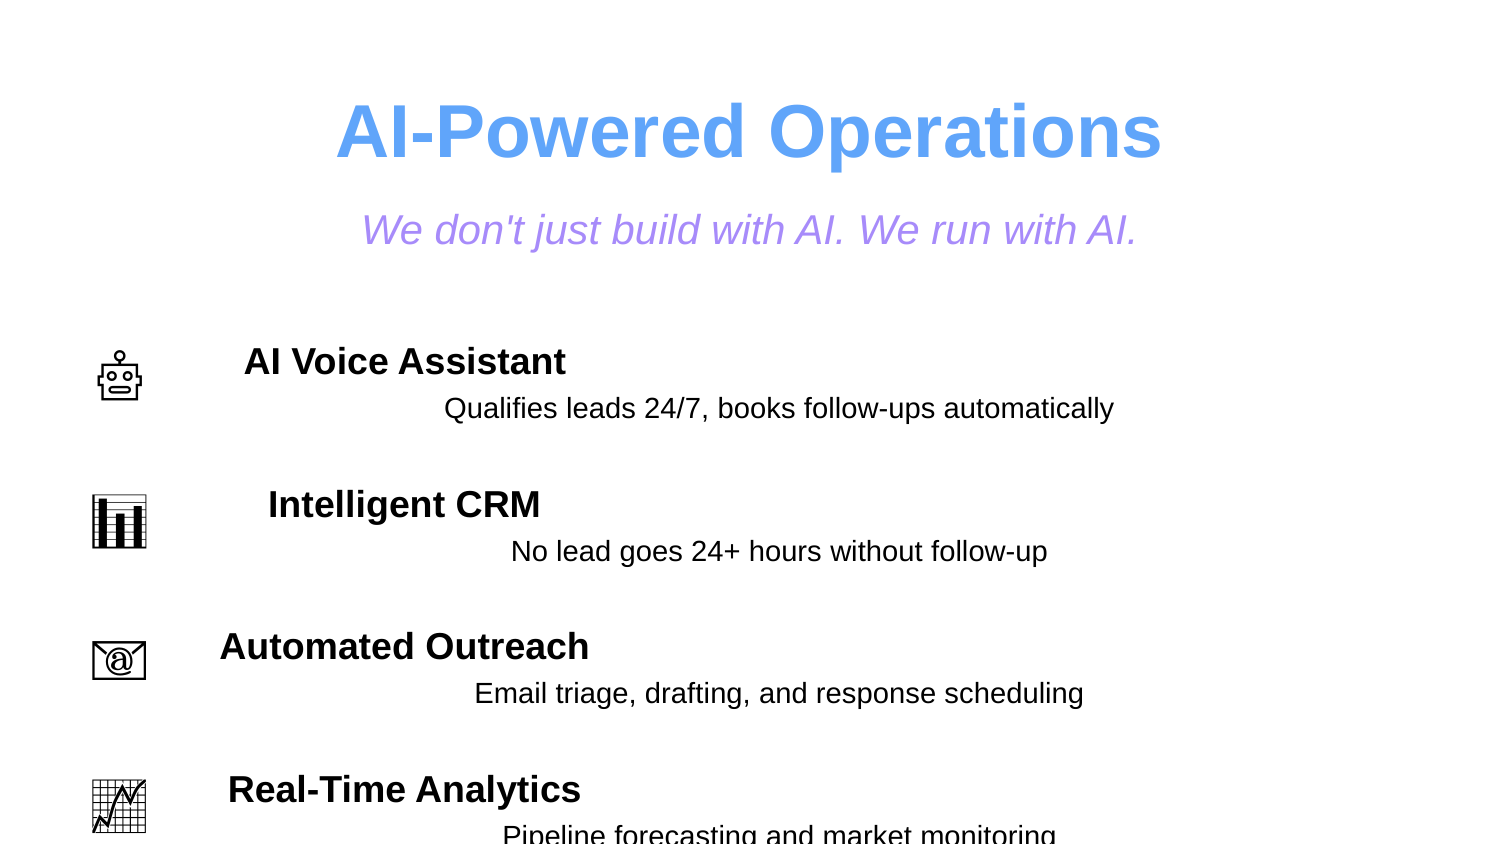

AI-Powered Operations
We don't just build with AI. We run with AI.
🤖
AI Voice Assistant
Qualifies leads 24/7, books follow-ups automatically
📊
Intelligent CRM
No lead goes 24+ hours without follow-up
📧
Automated Outreach
Email triage, drafting, and response scheduling
📈
Real-Time Analytics
Pipeline forecasting and market monitoring
Small team. Massive output. AI amplifies every role.